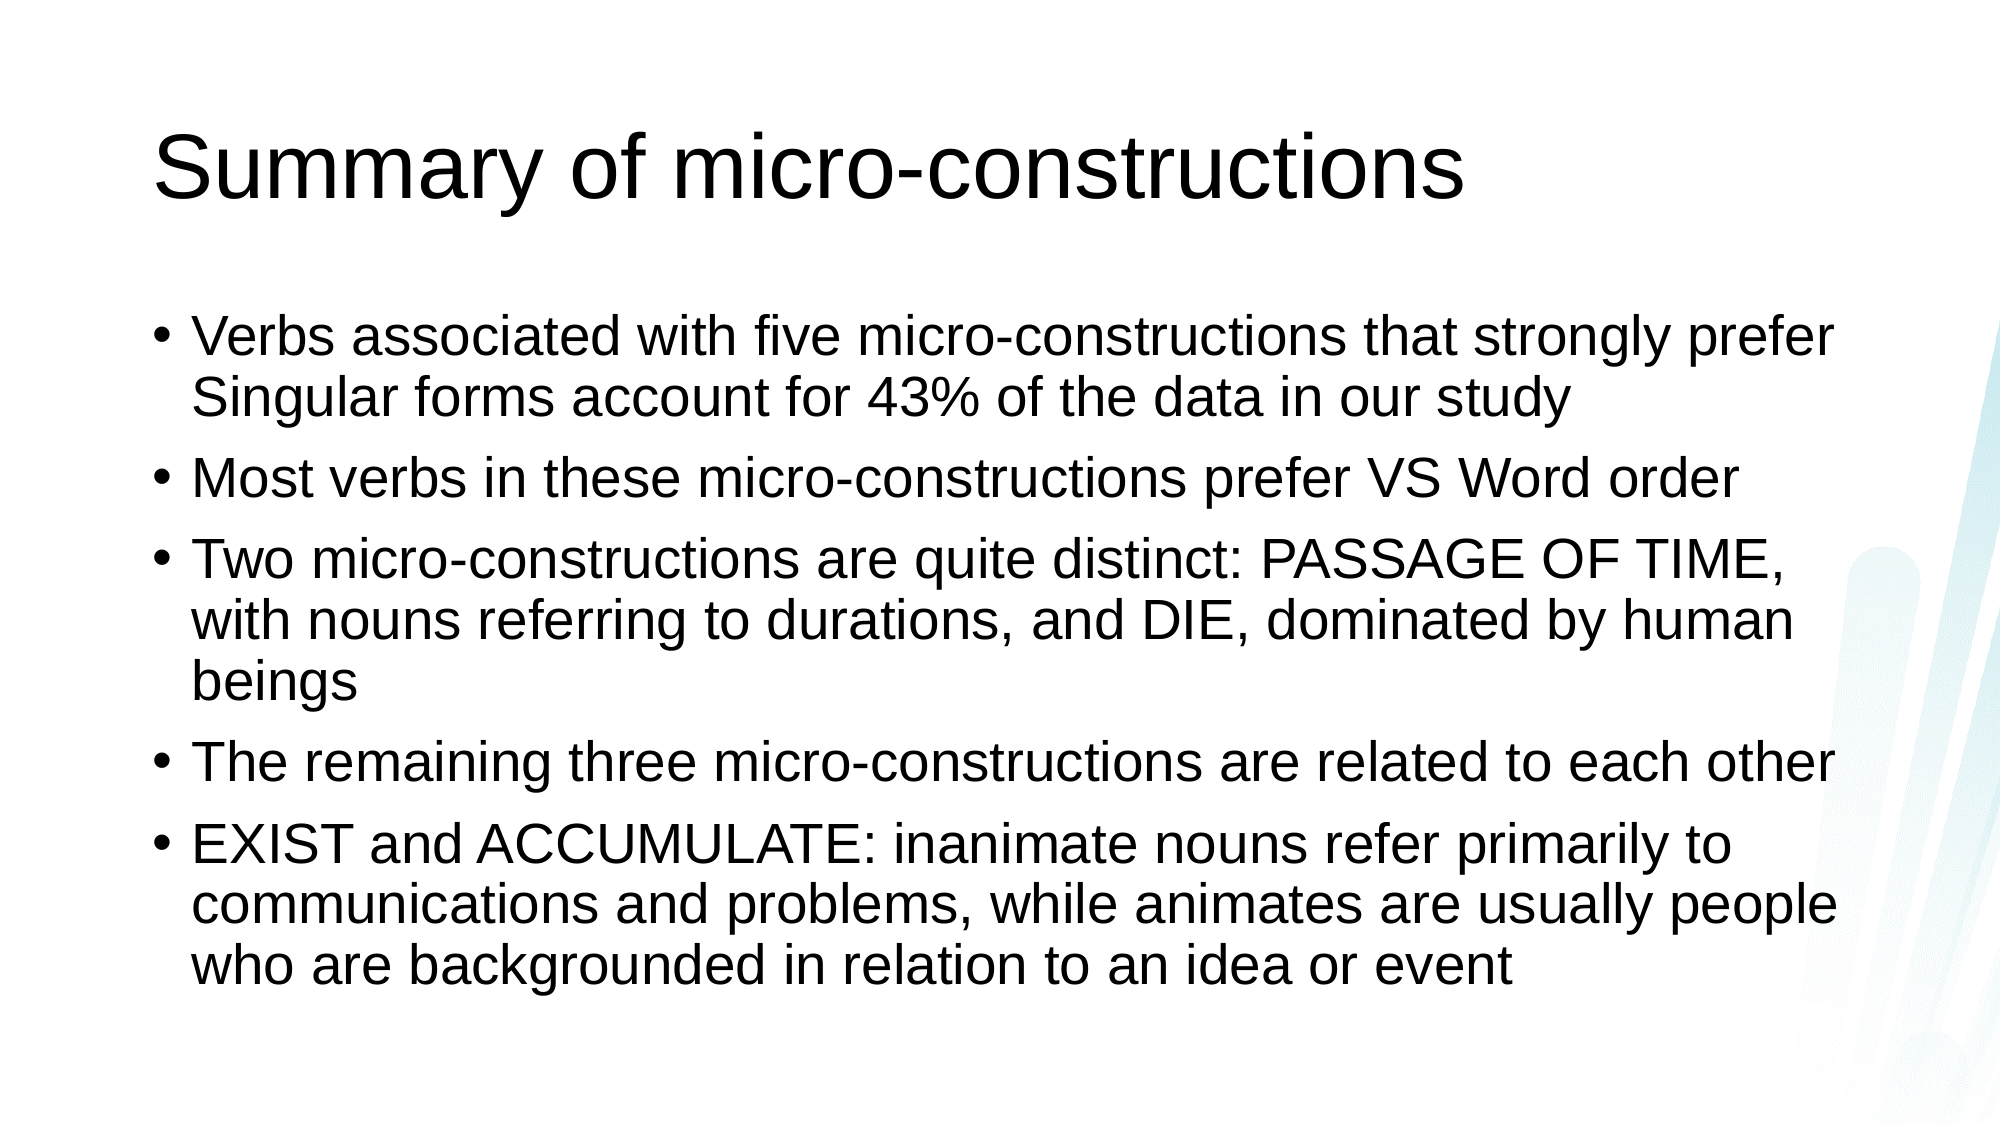

# Summary of micro-constructions
Verbs associated with five micro-constructions that strongly prefer Singular forms account for 43% of the data in our study
Most verbs in these micro-constructions prefer VS Word order
Two micro-constructions are quite distinct: PASSAGE OF TIME, with nouns referring to durations, and DIE, dominated by human beings
The remaining three micro-constructions are related to each other
EXIST and ACCUMULATE: inanimate nouns refer primarily to communications and problems, while animates are usually people who are backgrounded in relation to an idea or event